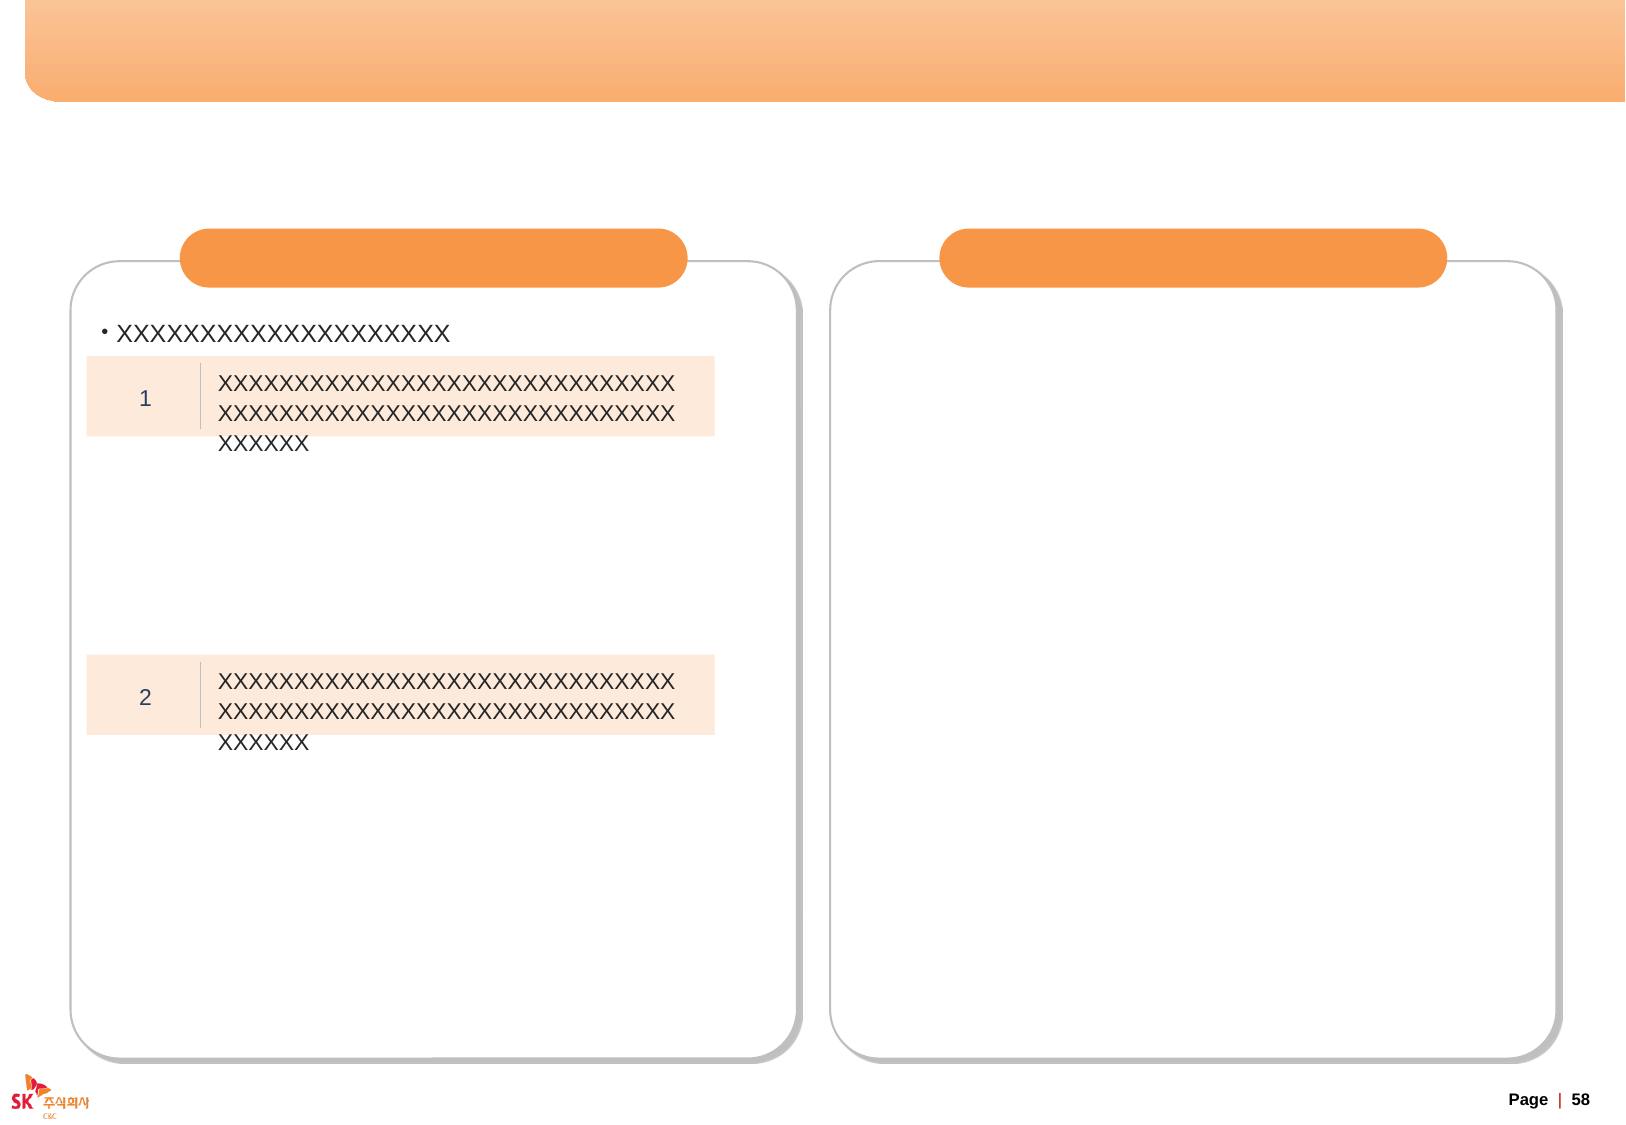

#

XXXXXX
XXXXXX

XXXXXXXXXXXXXXXXXXXX

XXXXXXXXXXXXXXXXXXXXXXXXXXXXXXXXXXXXXXXXXXXXXXXXXXXXXXXXXXXXXXXXXX
1

XXXXXXXXXXXXXXXXXXXXXXXXXXXXXXXXXXXXXXXXXXXXXXXXXXXXXXXXXXXXXXXXXX
2